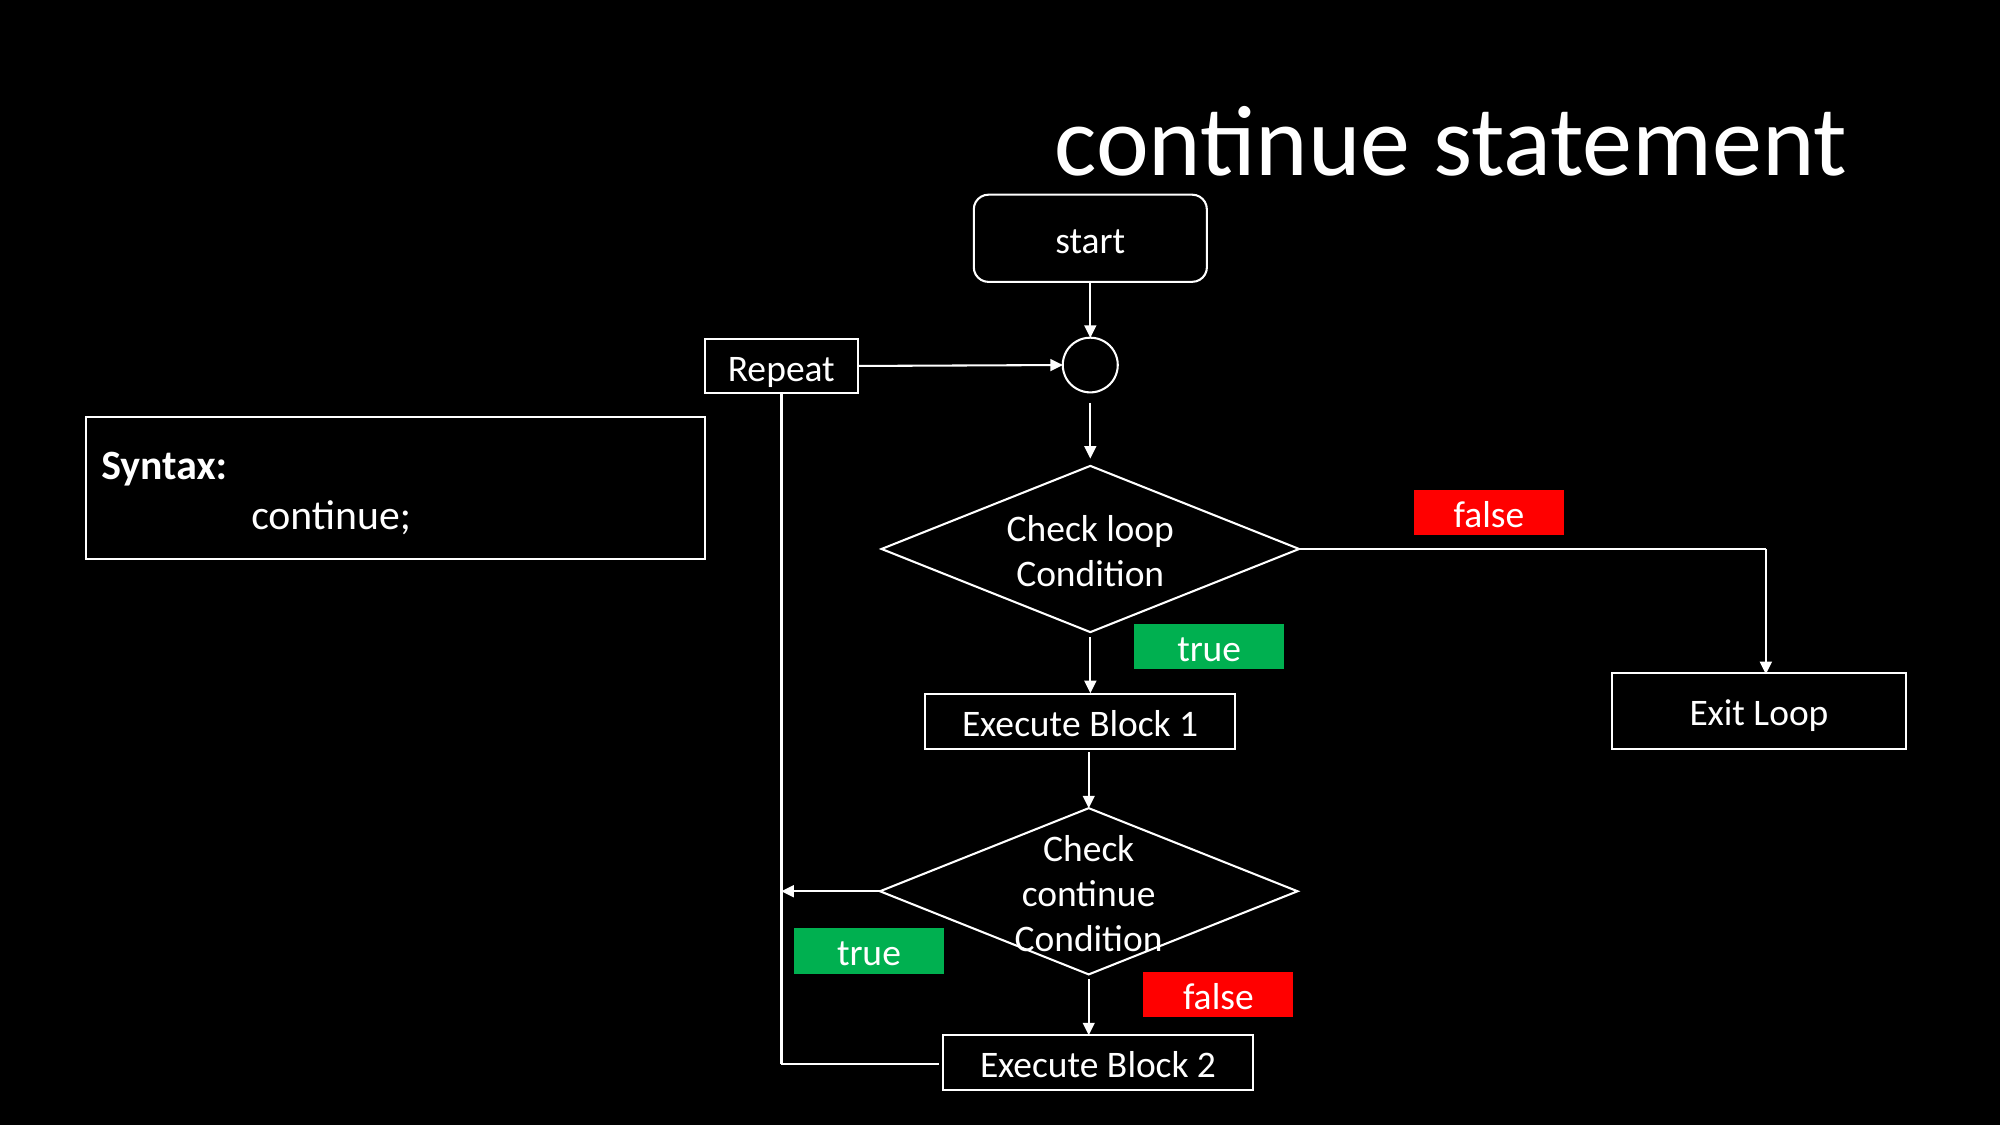

# continue statement
start

Repeat

Syntax:
	continue;

Check loop Condition
false
true
Exit Loop
Execute Block 1
Check continue Condition
true
false
Execute Block 2